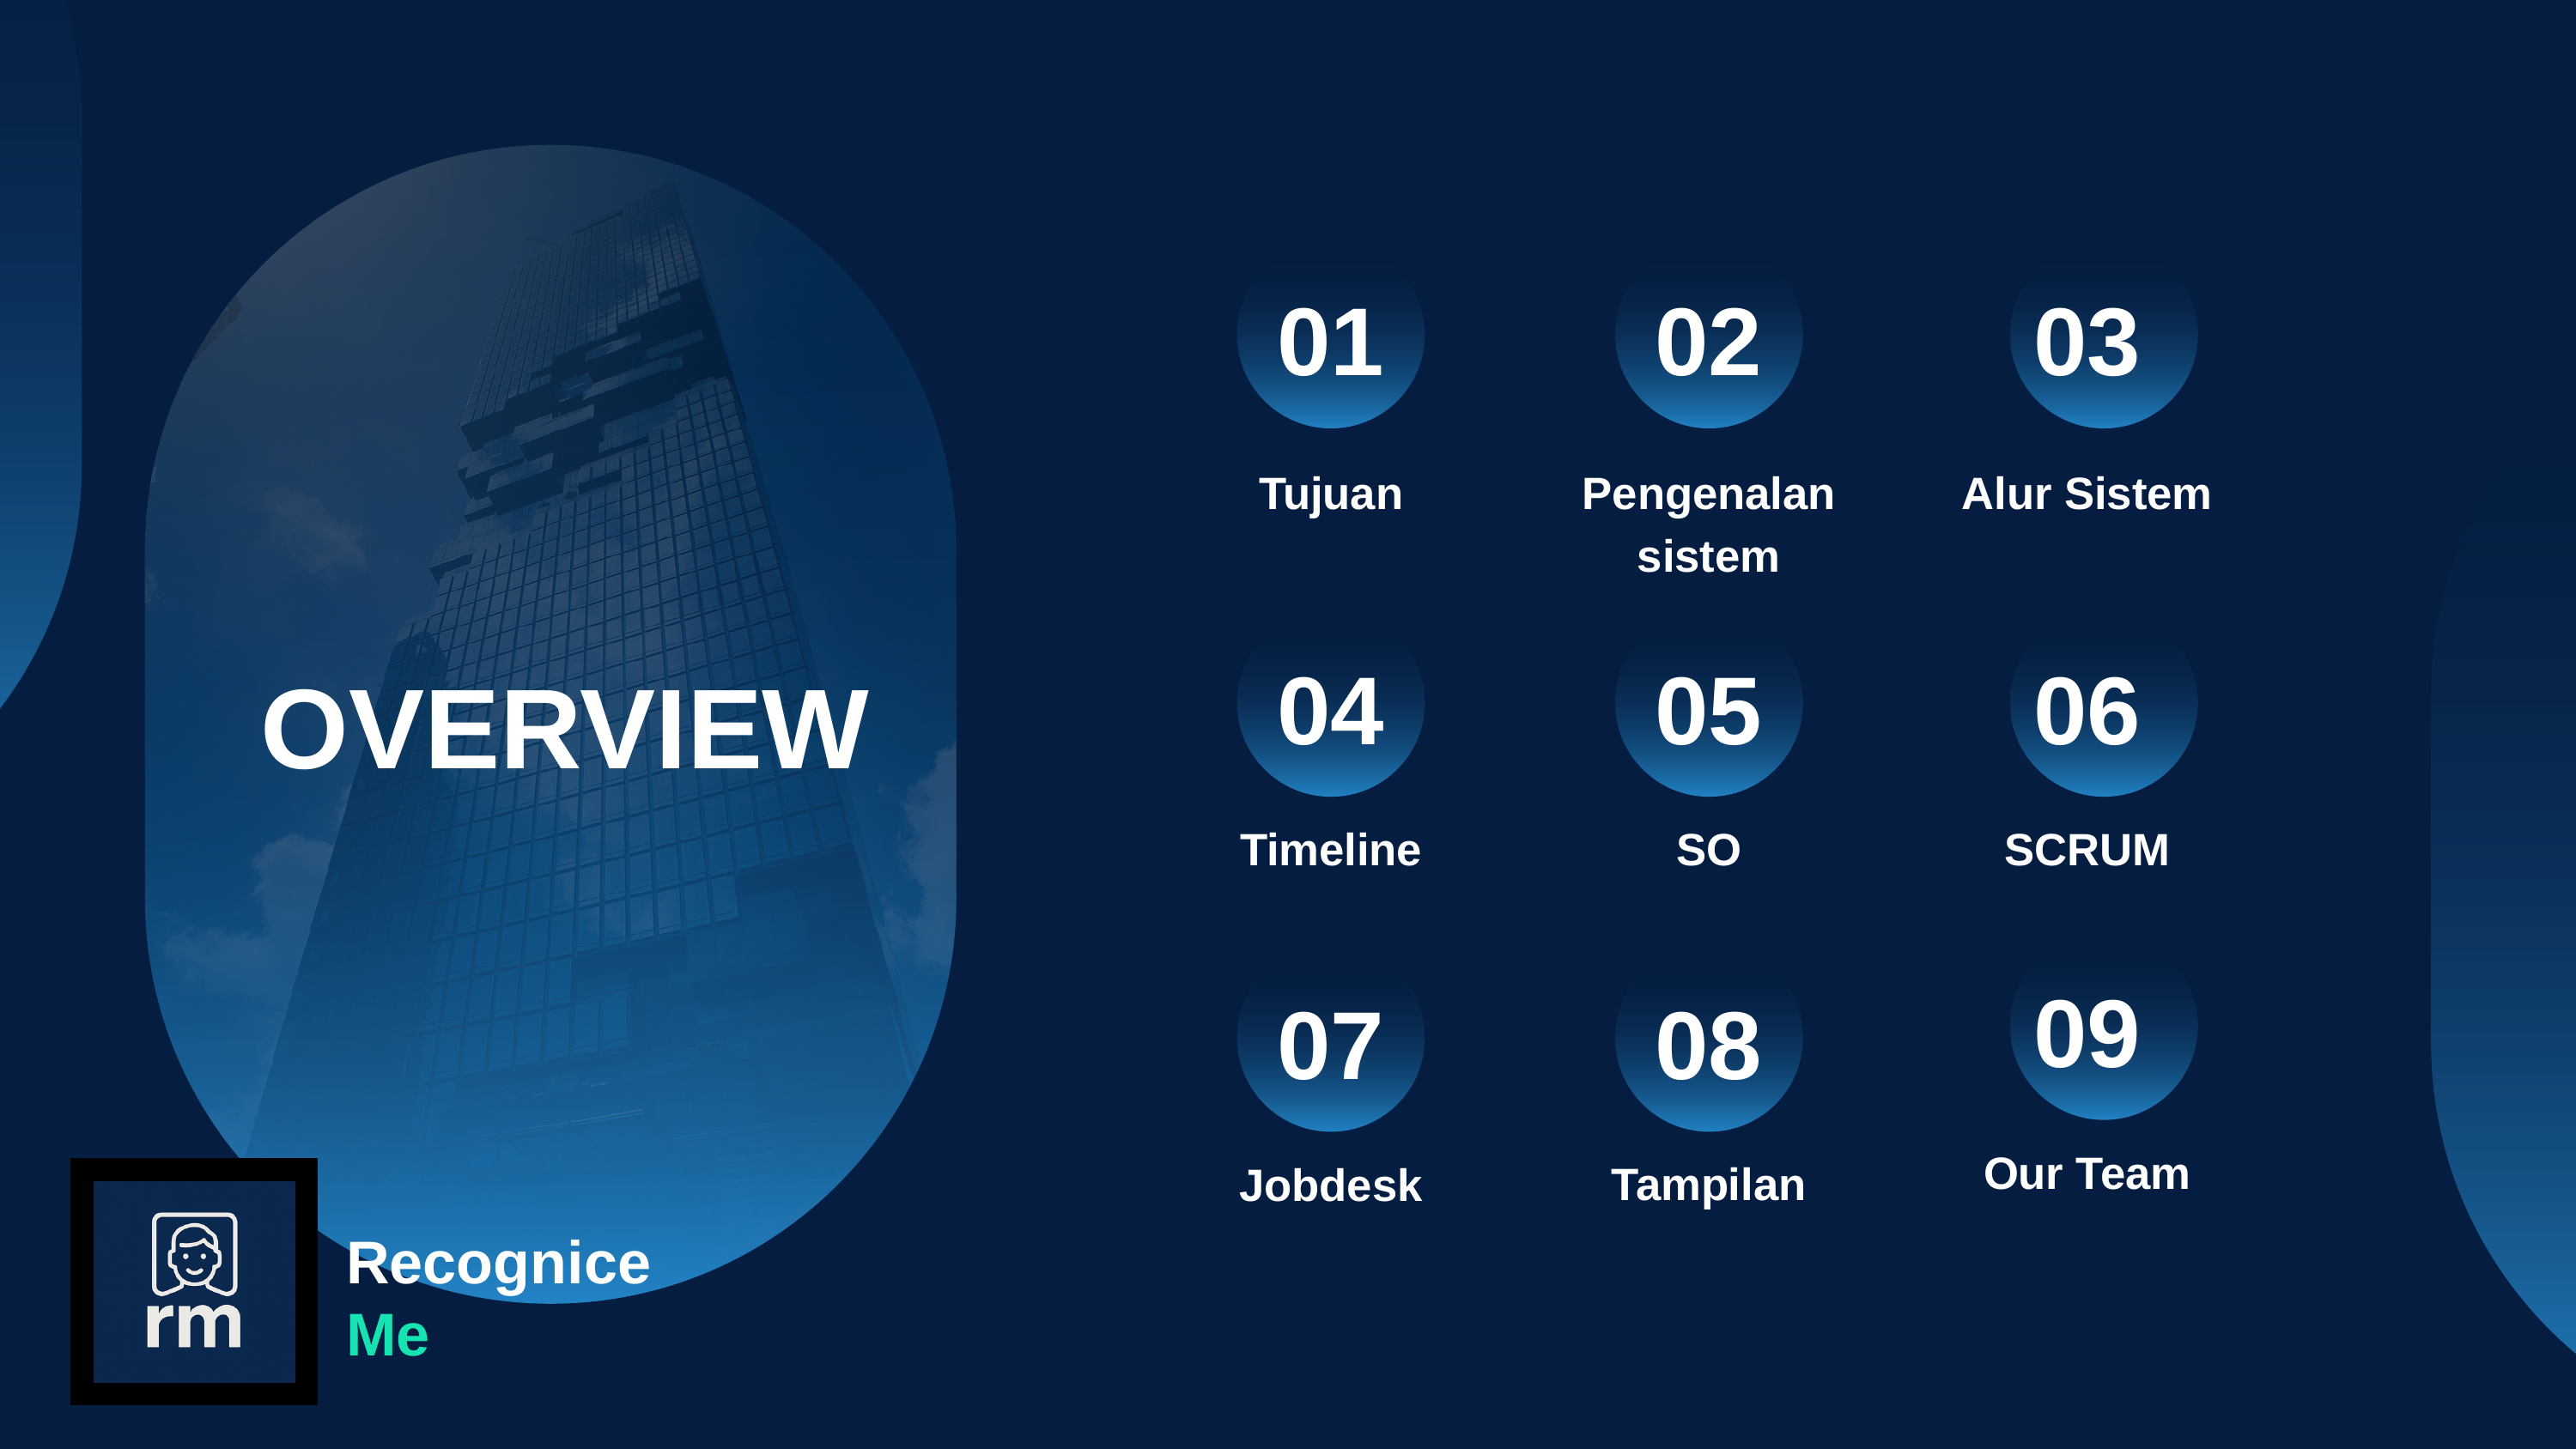

01
02
03

Tujuan
Pengenalan sistem
Alur Sistem

04
05
06
OVERVIEW
Timeline
SO
SCRUM

09
07
08
Our Team
Tampilan
Jobdesk

Recognice
Me